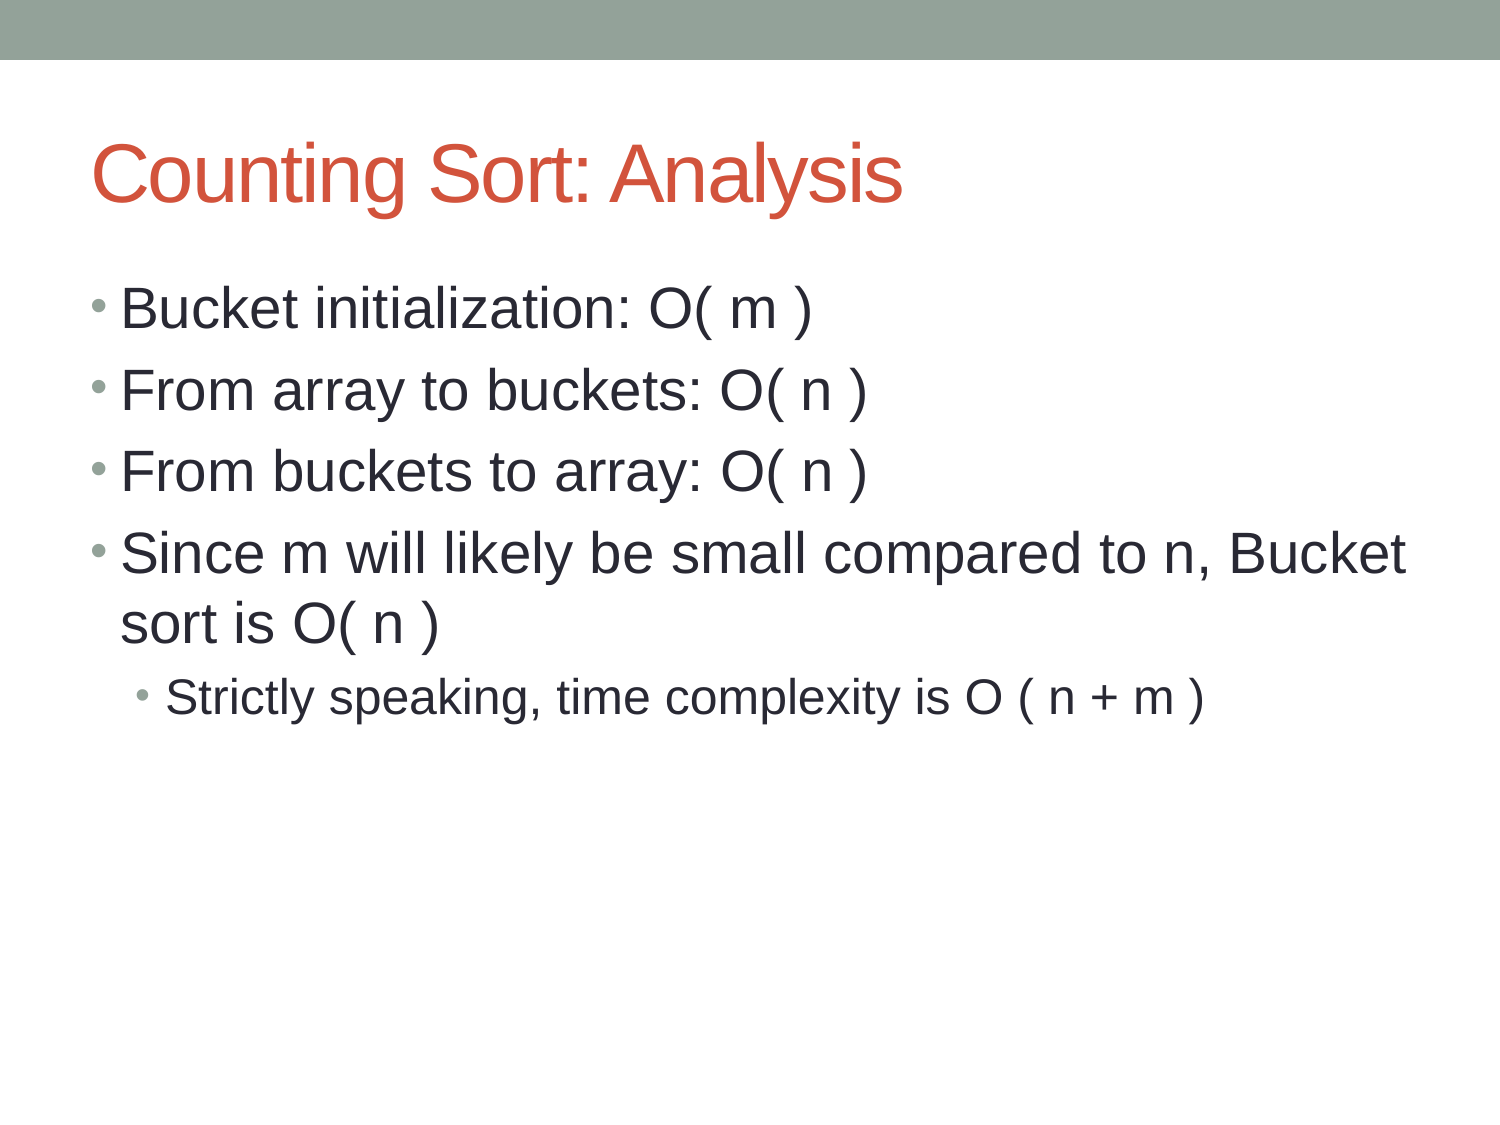

# Counting Sort: Analysis
Bucket initialization: O( m )
From array to buckets: O( n )
From buckets to array: O( n )
Since m will likely be small compared to n, Bucket sort is O( n )
Strictly speaking, time complexity is O ( n + m )